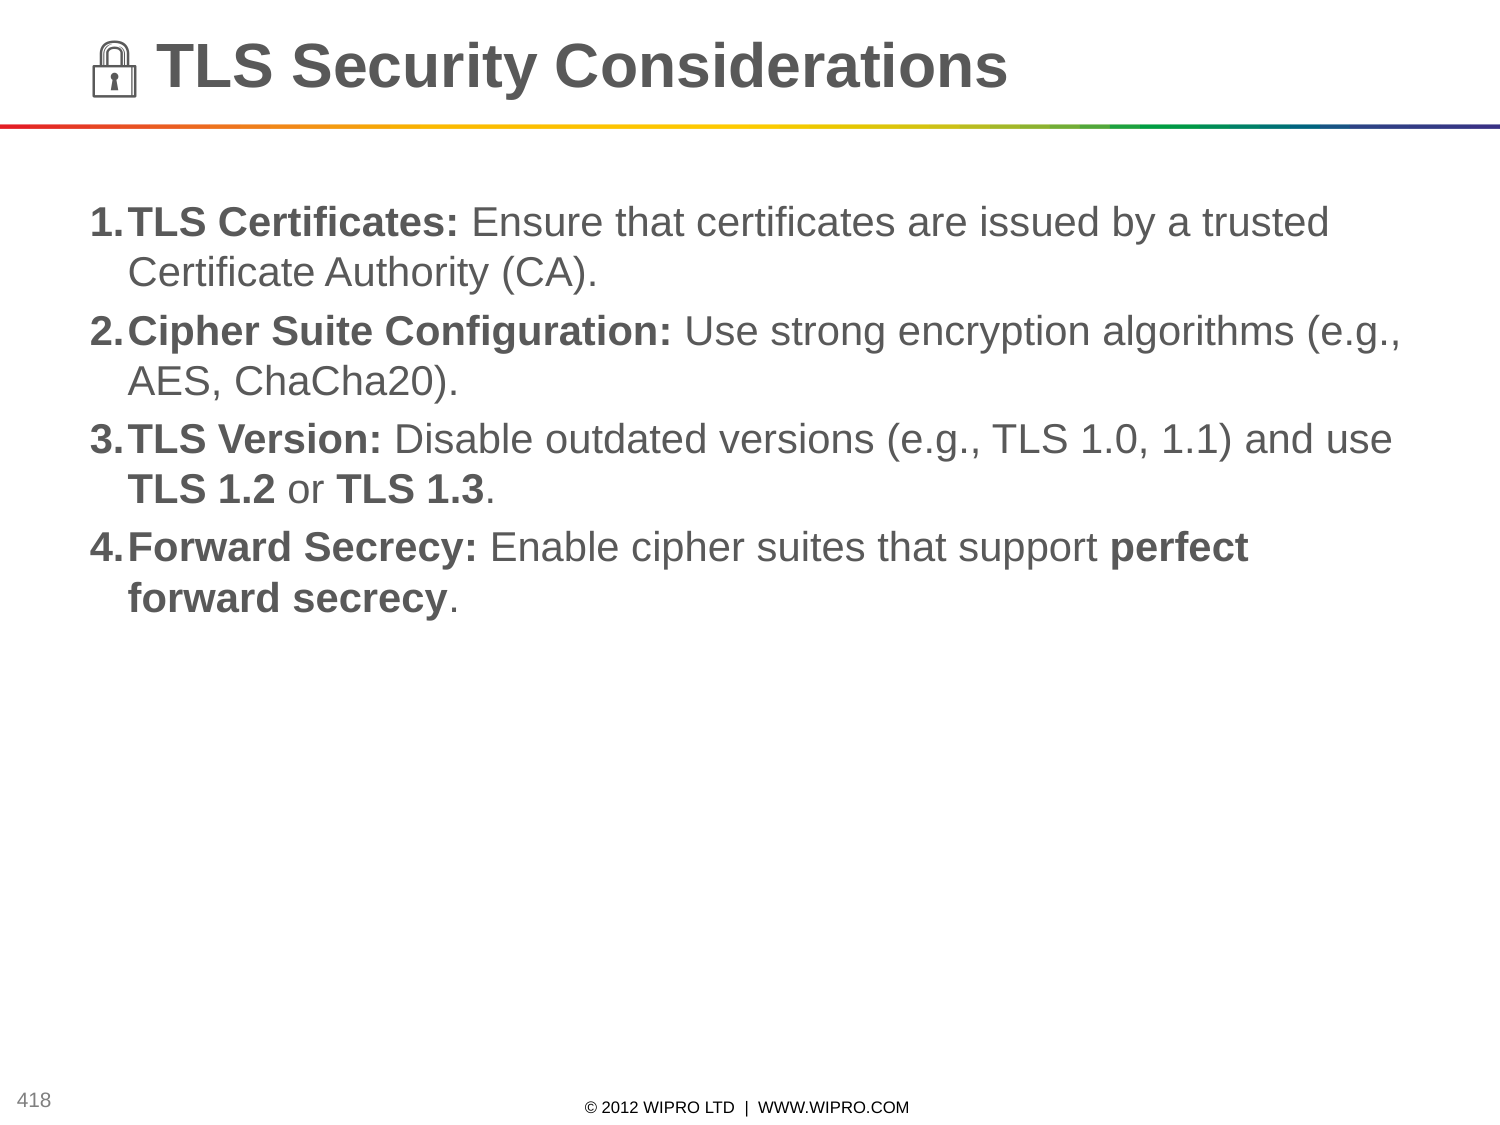

# 🔒 TLS Security Considerations
TLS Certificates: Ensure that certificates are issued by a trusted Certificate Authority (CA).
Cipher Suite Configuration: Use strong encryption algorithms (e.g., AES, ChaCha20).
TLS Version: Disable outdated versions (e.g., TLS 1.0, 1.1) and use TLS 1.2 or TLS 1.3.
Forward Secrecy: Enable cipher suites that support perfect forward secrecy.